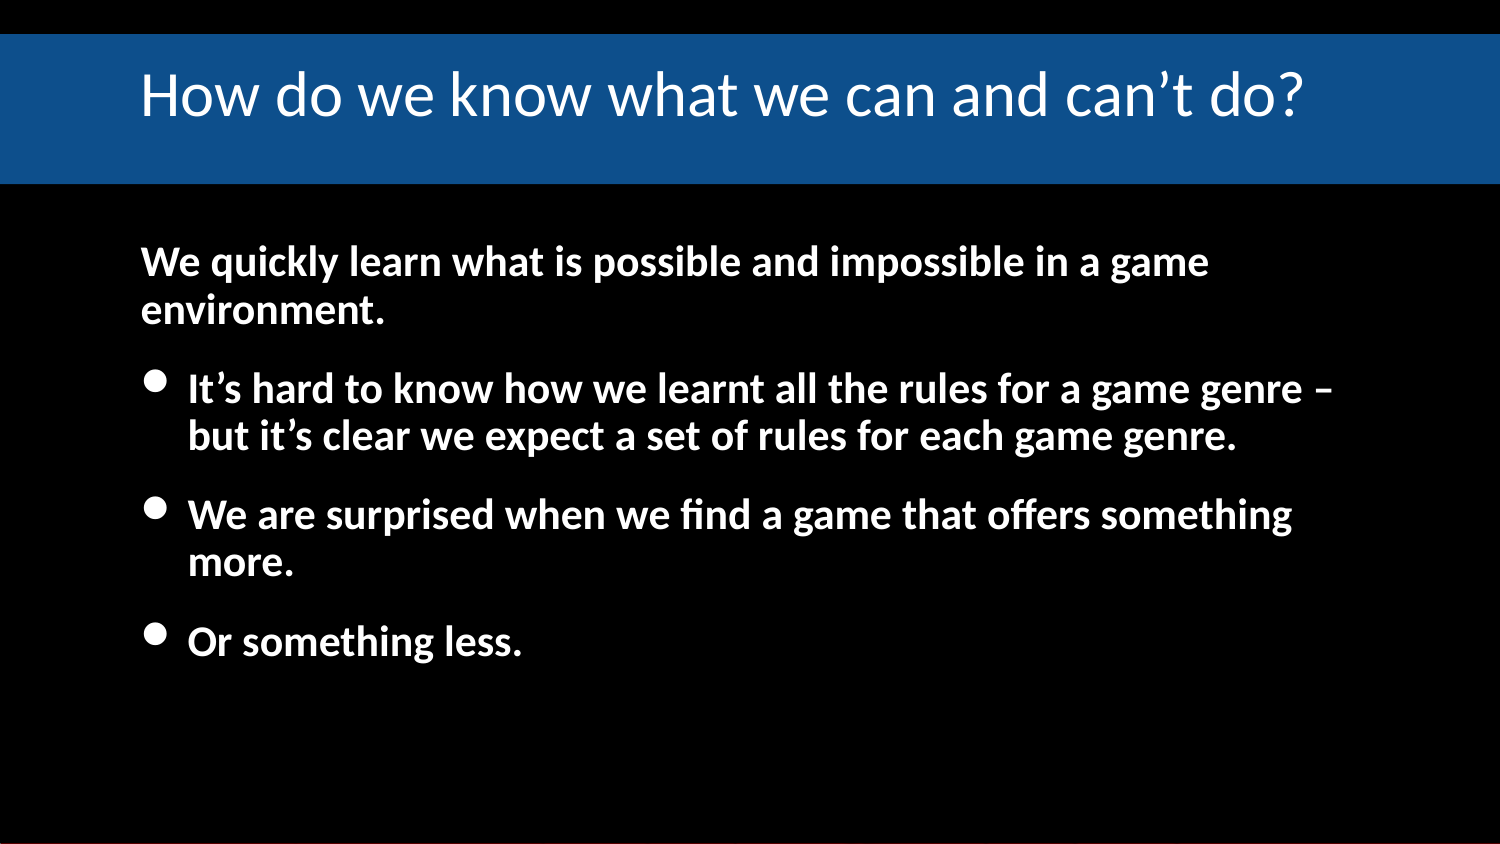

# How do we know what we can and can’t do?
We quickly learn what is possible and impossible in a game environment.
It’s hard to know how we learnt all the rules for a game genre – but it’s clear we expect a set of rules for each game genre.
We are surprised when we find a game that offers something more.
Or something less.